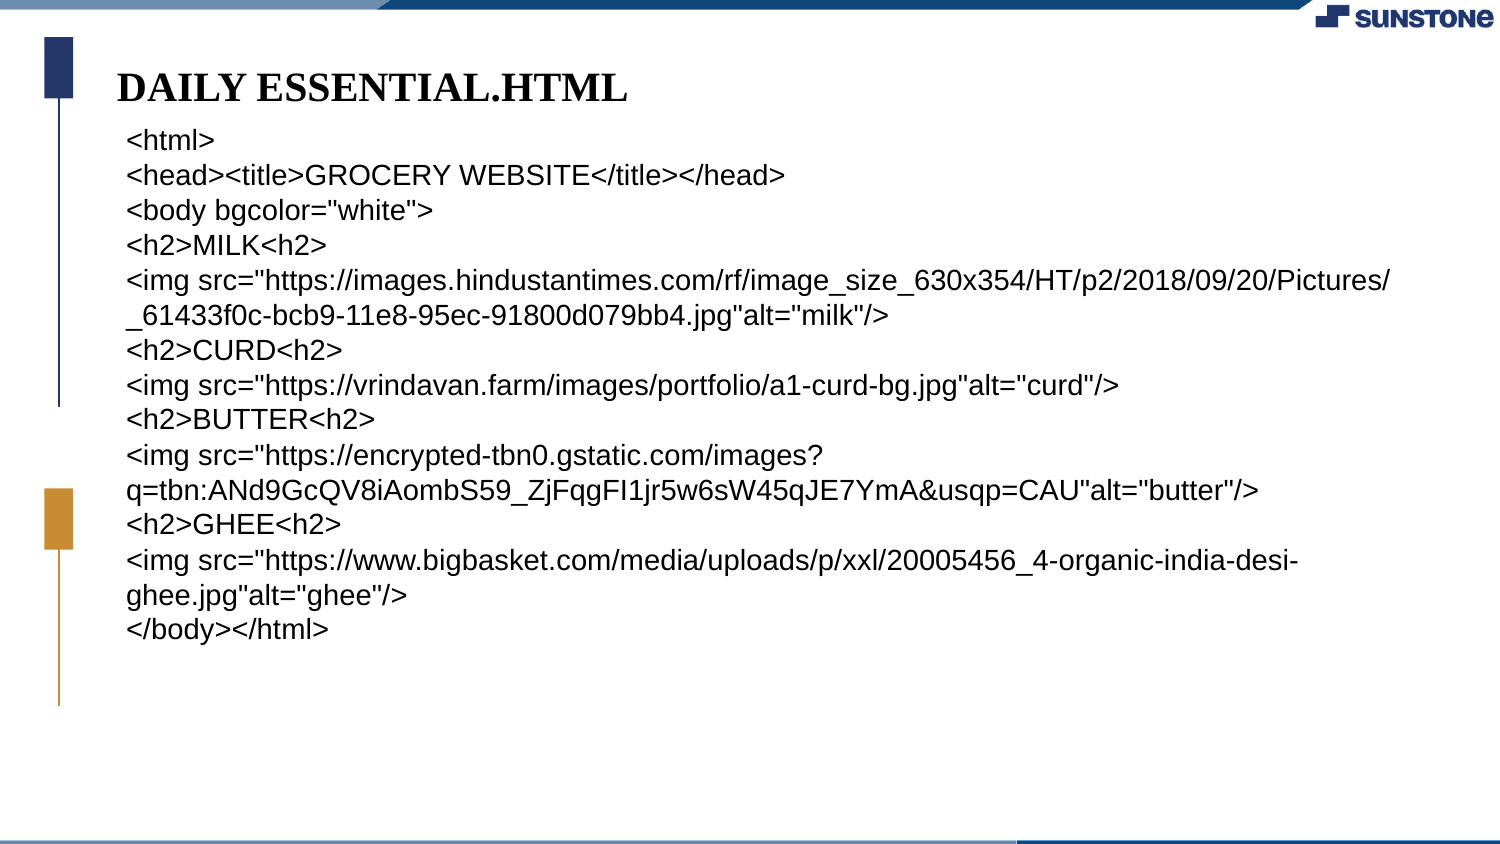

DAILY ESSENTIAL.HTML
<html>
<head><title>GROCERY WEBSITE</title></head>
<body bgcolor="white">
<h2>MILK<h2>
<img src="https://images.hindustantimes.com/rf/image_size_630x354/HT/p2/2018/09/20/Pictures/_61433f0c-bcb9-11e8-95ec-91800d079bb4.jpg"alt="milk"/>
<h2>CURD<h2>
<img src="https://vrindavan.farm/images/portfolio/a1-curd-bg.jpg"alt="curd"/>
<h2>BUTTER<h2>
<img src="https://encrypted-tbn0.gstatic.com/images?q=tbn:ANd9GcQV8iAombS59_ZjFqgFI1jr5w6sW45qJE7YmA&usqp=CAU"alt="butter"/>
<h2>GHEE<h2>
<img src="https://www.bigbasket.com/media/uploads/p/xxl/20005456_4-organic-india-desi-ghee.jpg"alt="ghee"/>
</body></html>